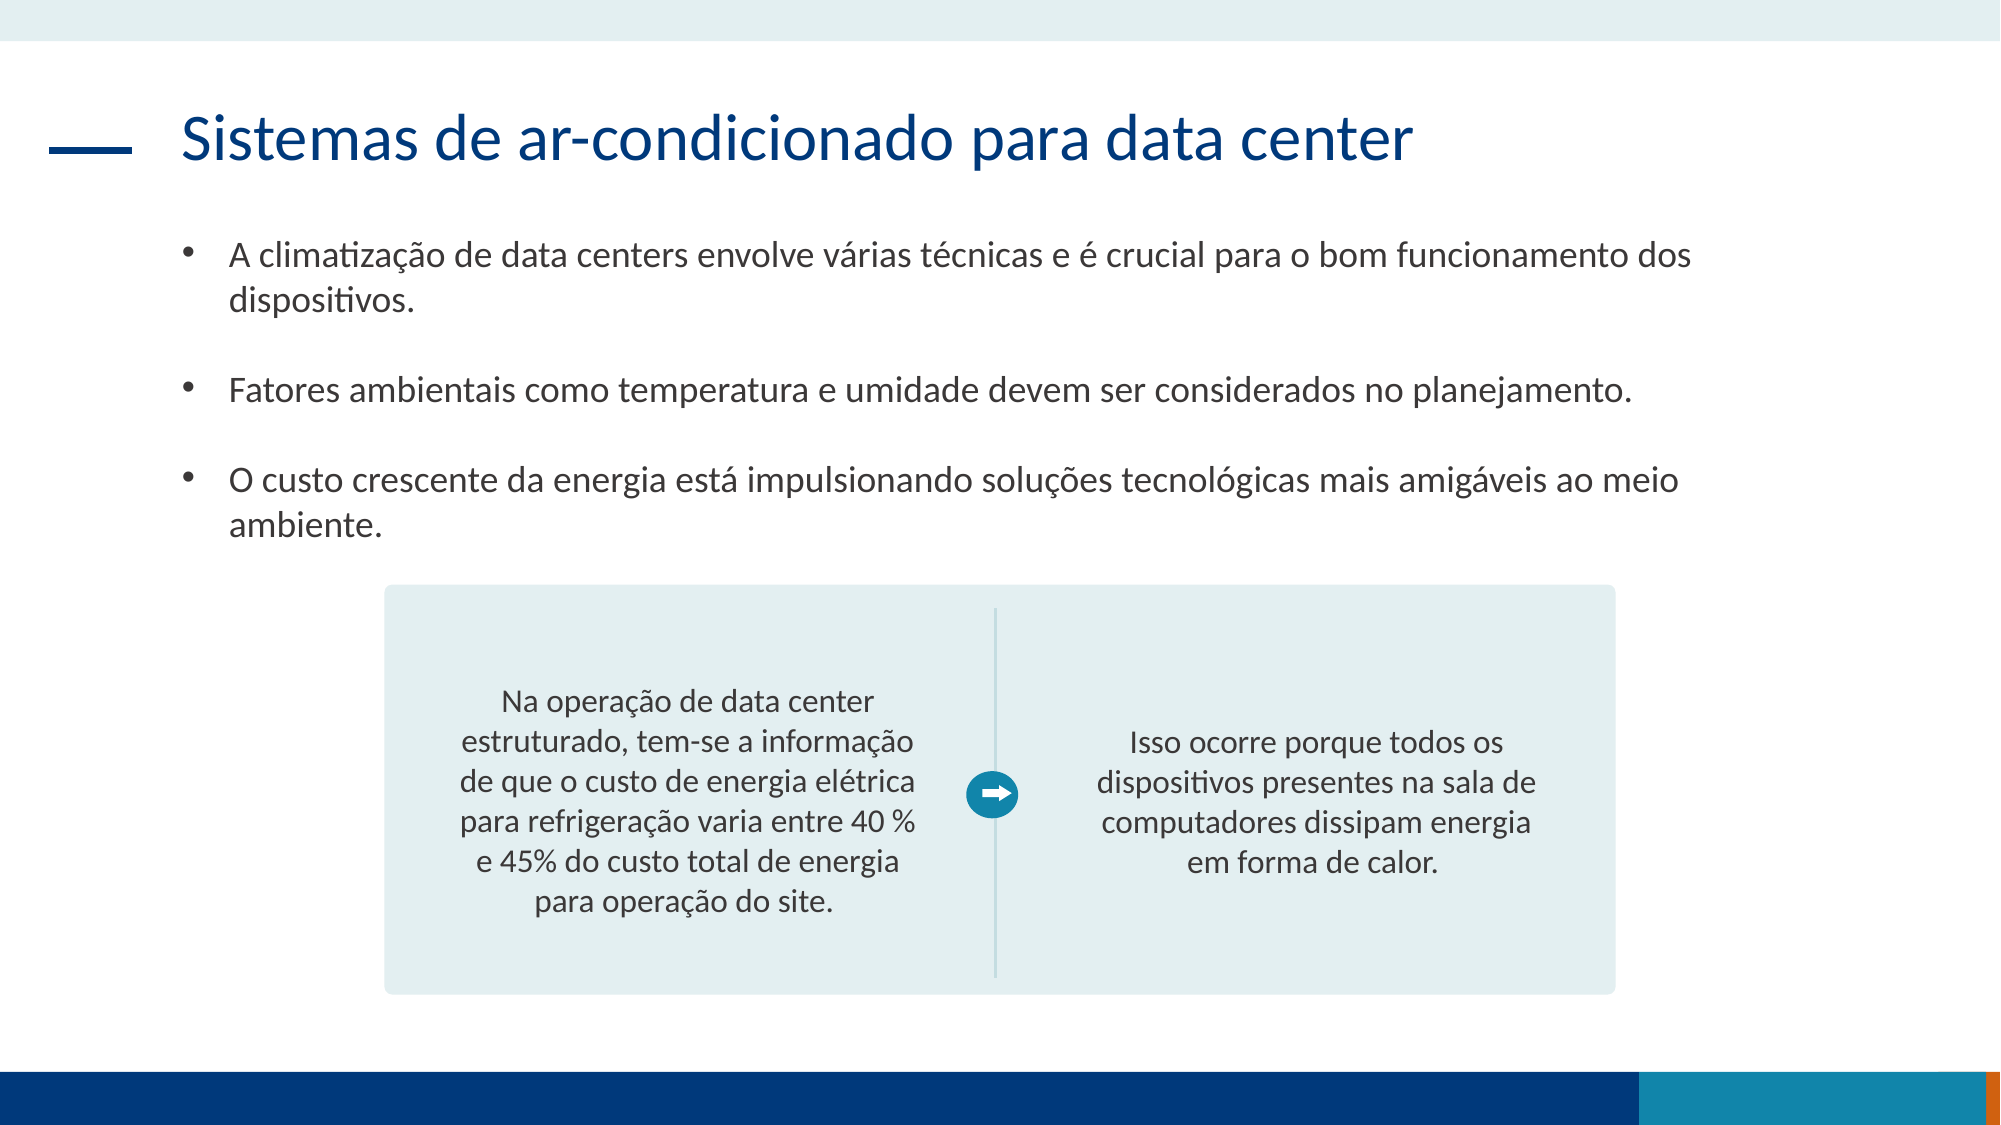

Sistemas de ar-condicionado para data center
A climatização de data centers envolve várias técnicas e é crucial para o bom funcionamento dos dispositivos.

Fatores ambientais como temperatura e umidade devem ser considerados no planejamento.

O custo crescente da energia está impulsionando soluções tecnológicas mais amigáveis ao meio ambiente.

Na operação de data center estruturado, tem-se a informação de que o custo de energia elétrica para refrigeração varia entre 40 % e 45% do custo total de energia para operação do site.
Isso ocorre porque todos os dispositivos presentes na sala de computadores dissipam energia em forma de calor.